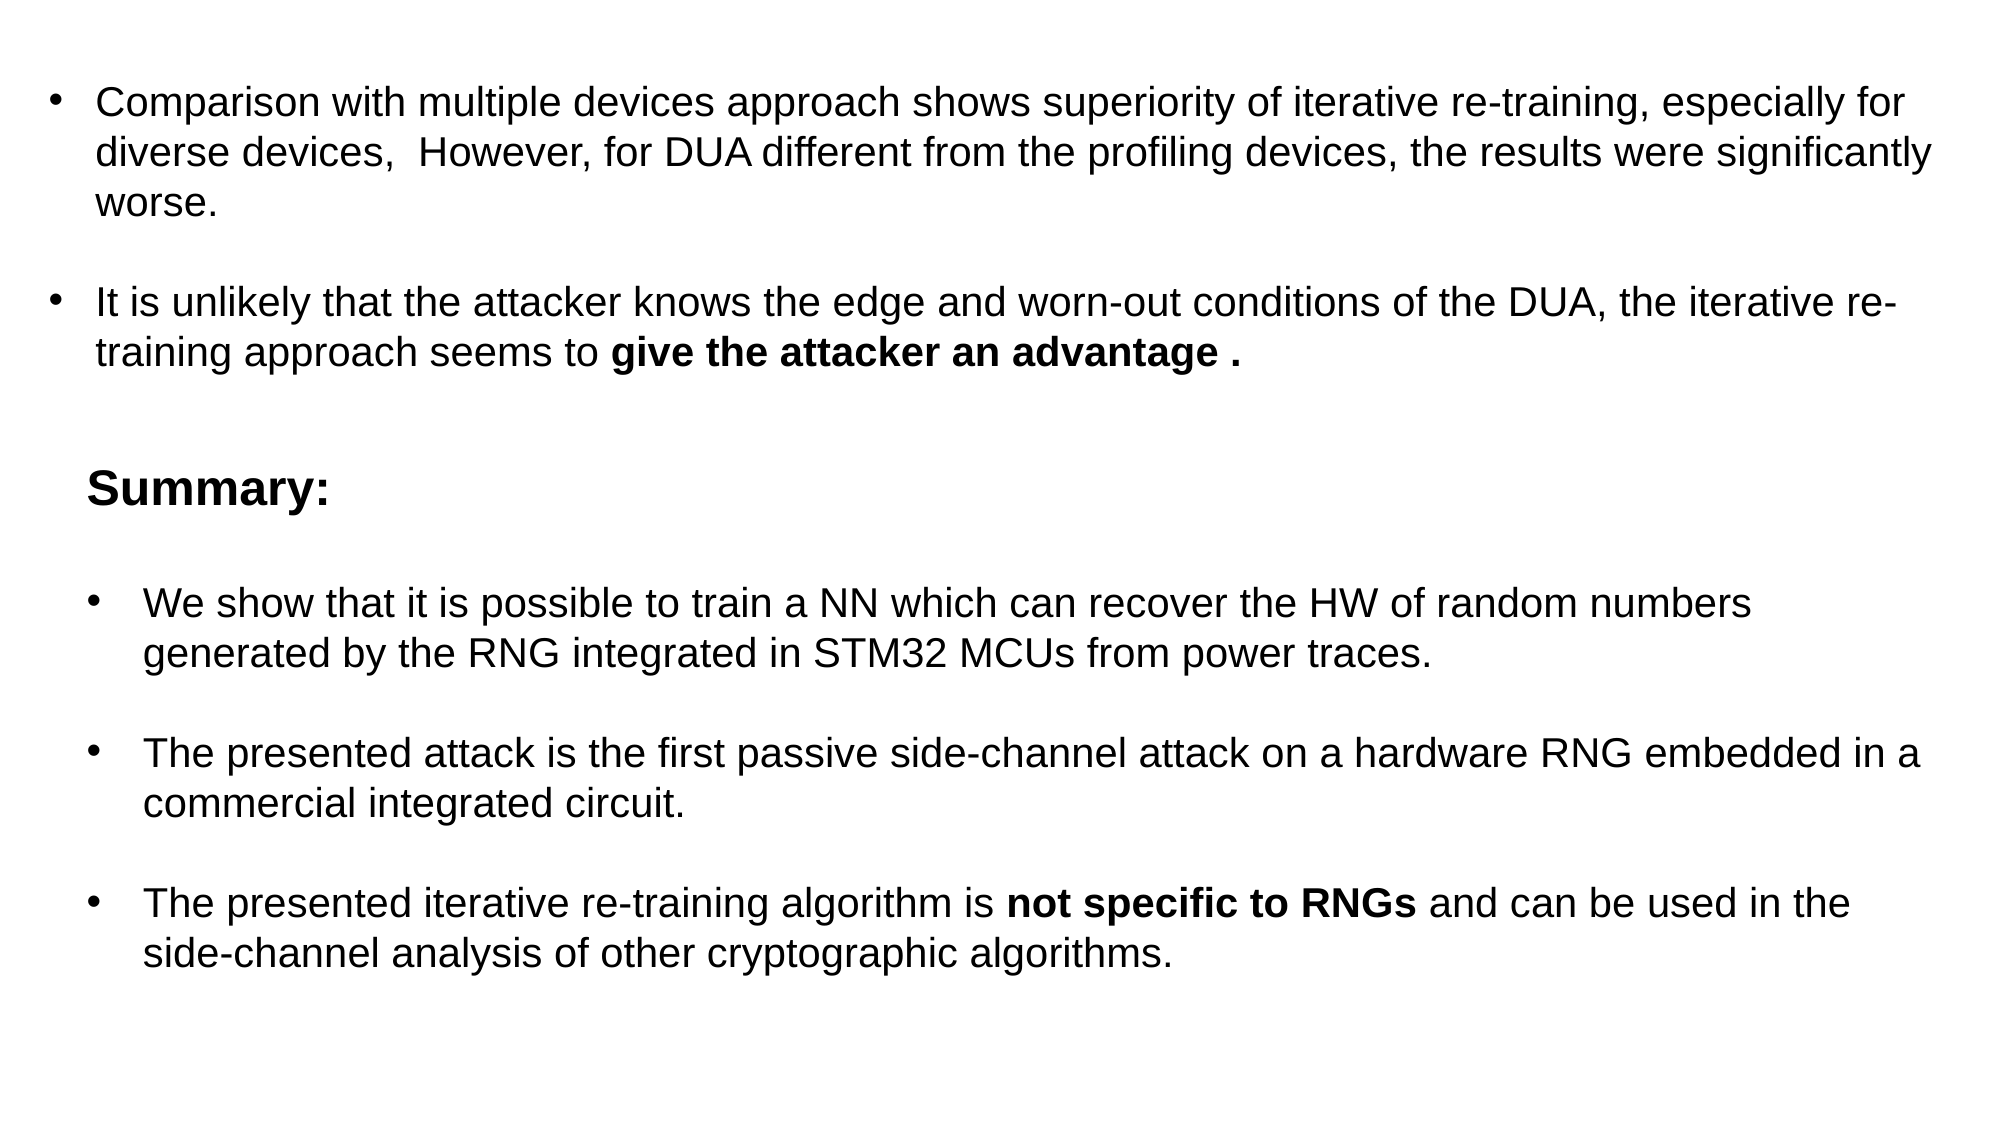

Comparison with multiple devices approach shows superiority of iterative re-training, especially for diverse devices,  However, for DUA different from the profiling devices, the results were significantly worse.

It is unlikely that the attacker knows the edge and worn-out conditions of the DUA, the iterative re-training approach seems to give the attacker an advantage .

Summary:

We show that it is possible to train a NN which can recover the HW of random numbers generated by the RNG integrated in STM32 MCUs from power traces.

The presented attack is the first passive side-channel attack on a hardware RNG embedded in a commercial integrated circuit.

The presented iterative re-training algorithm is not specific to RNGs and can be used in the side-channel analysis of other cryptographic algorithms.